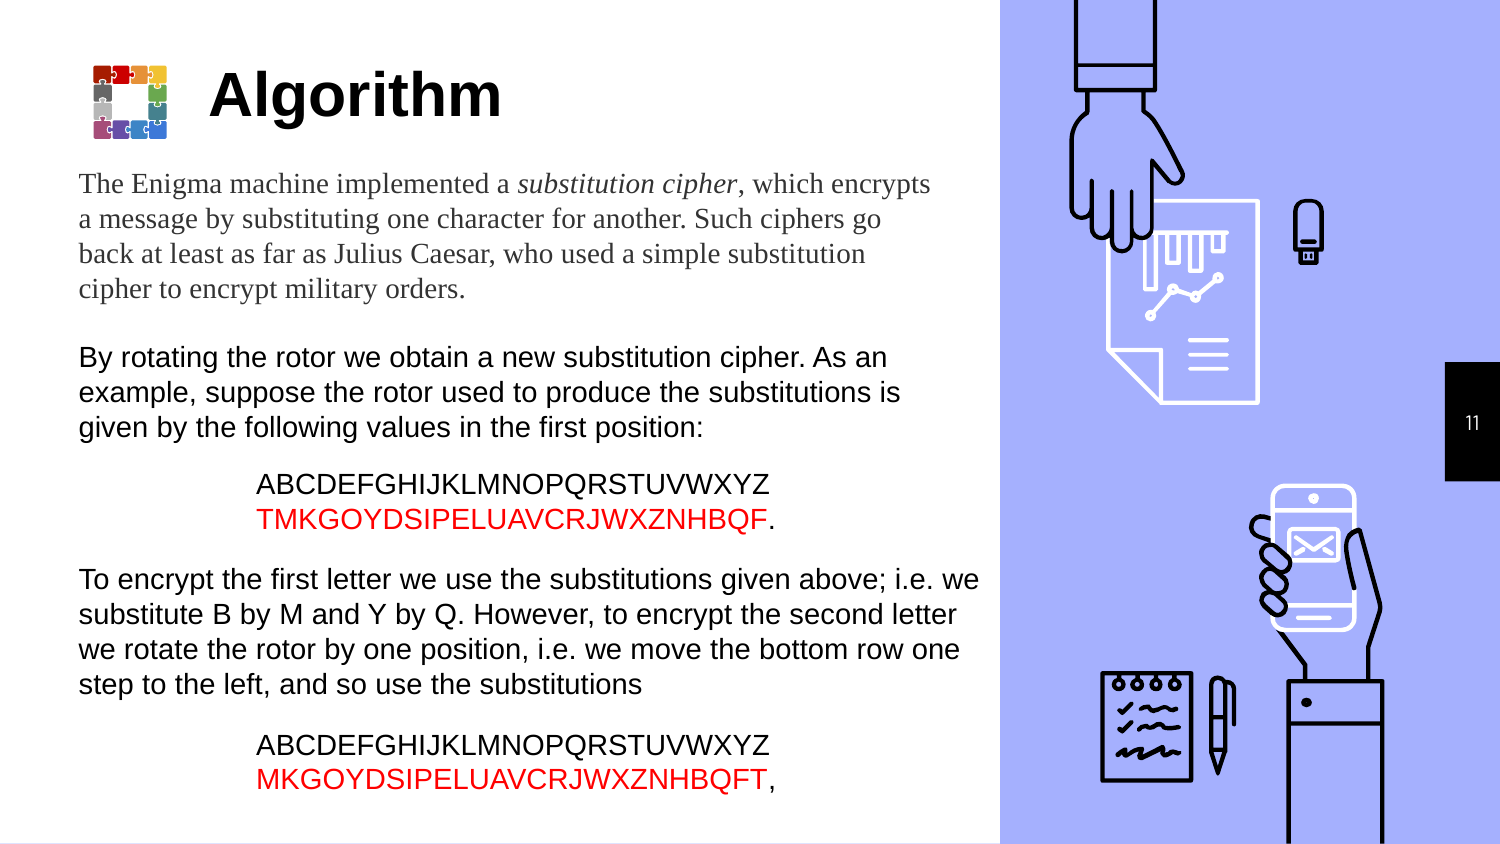

# Algorithm

The Enigma machine implemented a substitution cipher, which encrypts a message by substituting one character for another. Such ciphers go back at least as far as Julius Caesar, who used a simple substitution cipher to encrypt military orders.
By rotating the rotor we obtain a new substitution cipher. As an example, suppose the rotor used to produce the substitutions is given by the following values in the first position:
11
ABCDEFGHIJKLMNOPQRSTUVWXYZ TMKGOYDSIPELUAVCRJWXZNHBQF.
To encrypt the first letter we use the substitutions given above; i.e. we substitute B by M and Y by Q. However, to encrypt the second letter we rotate the rotor by one position, i.e. we move the bottom row one step to the left, and so use the substitutions
ABCDEFGHIJKLMNOPQRSTUVWXYZ MKGOYDSIPELUAVCRJWXZNHBQFT,